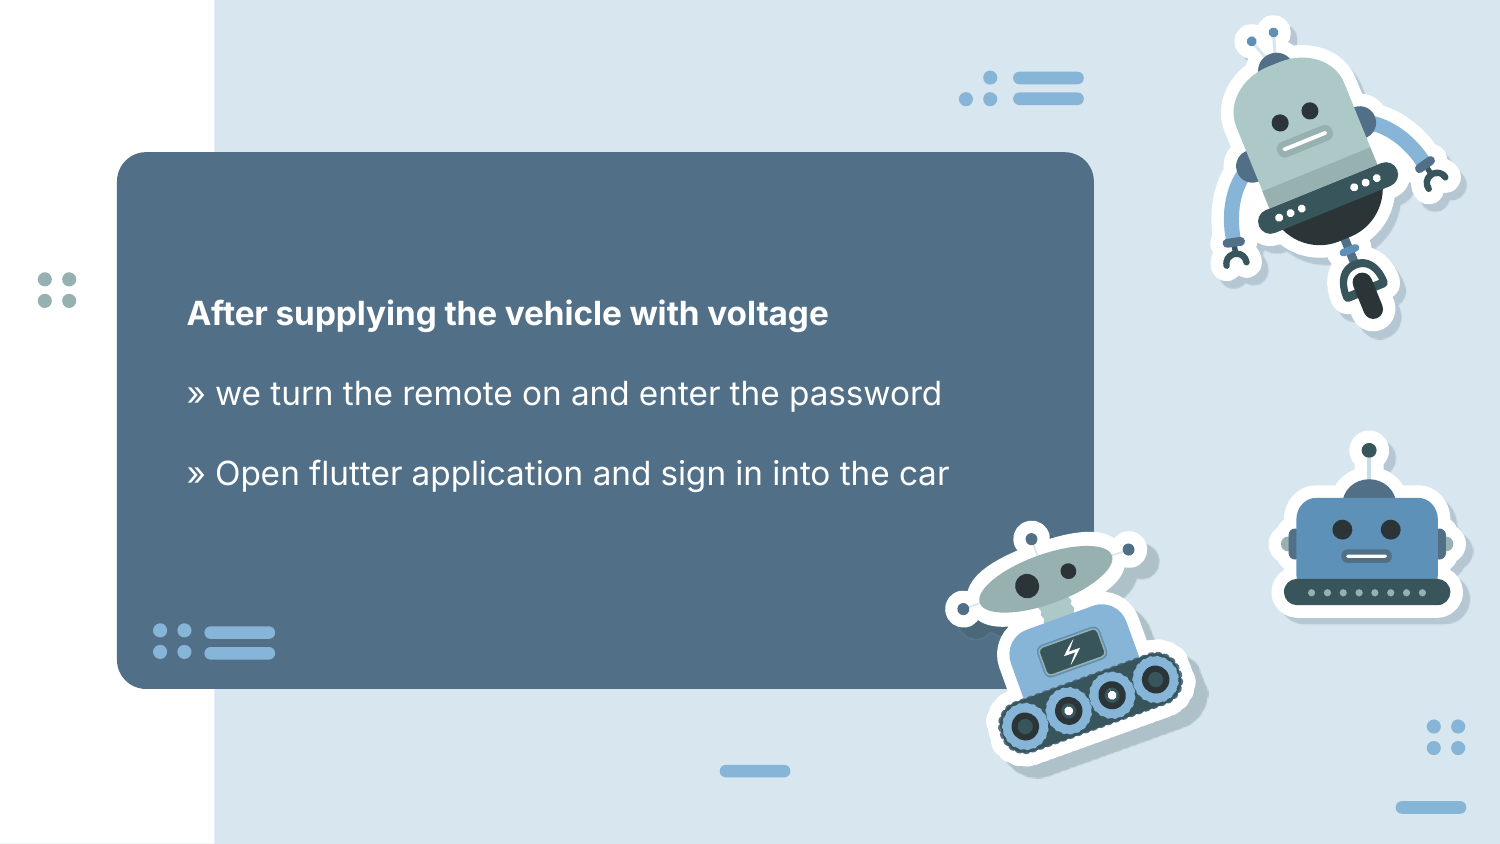

# We used two techniques

After supplying the vehicle with voltage

» we turn the remote on and enter the password

» Open flutter application and sign in into the car